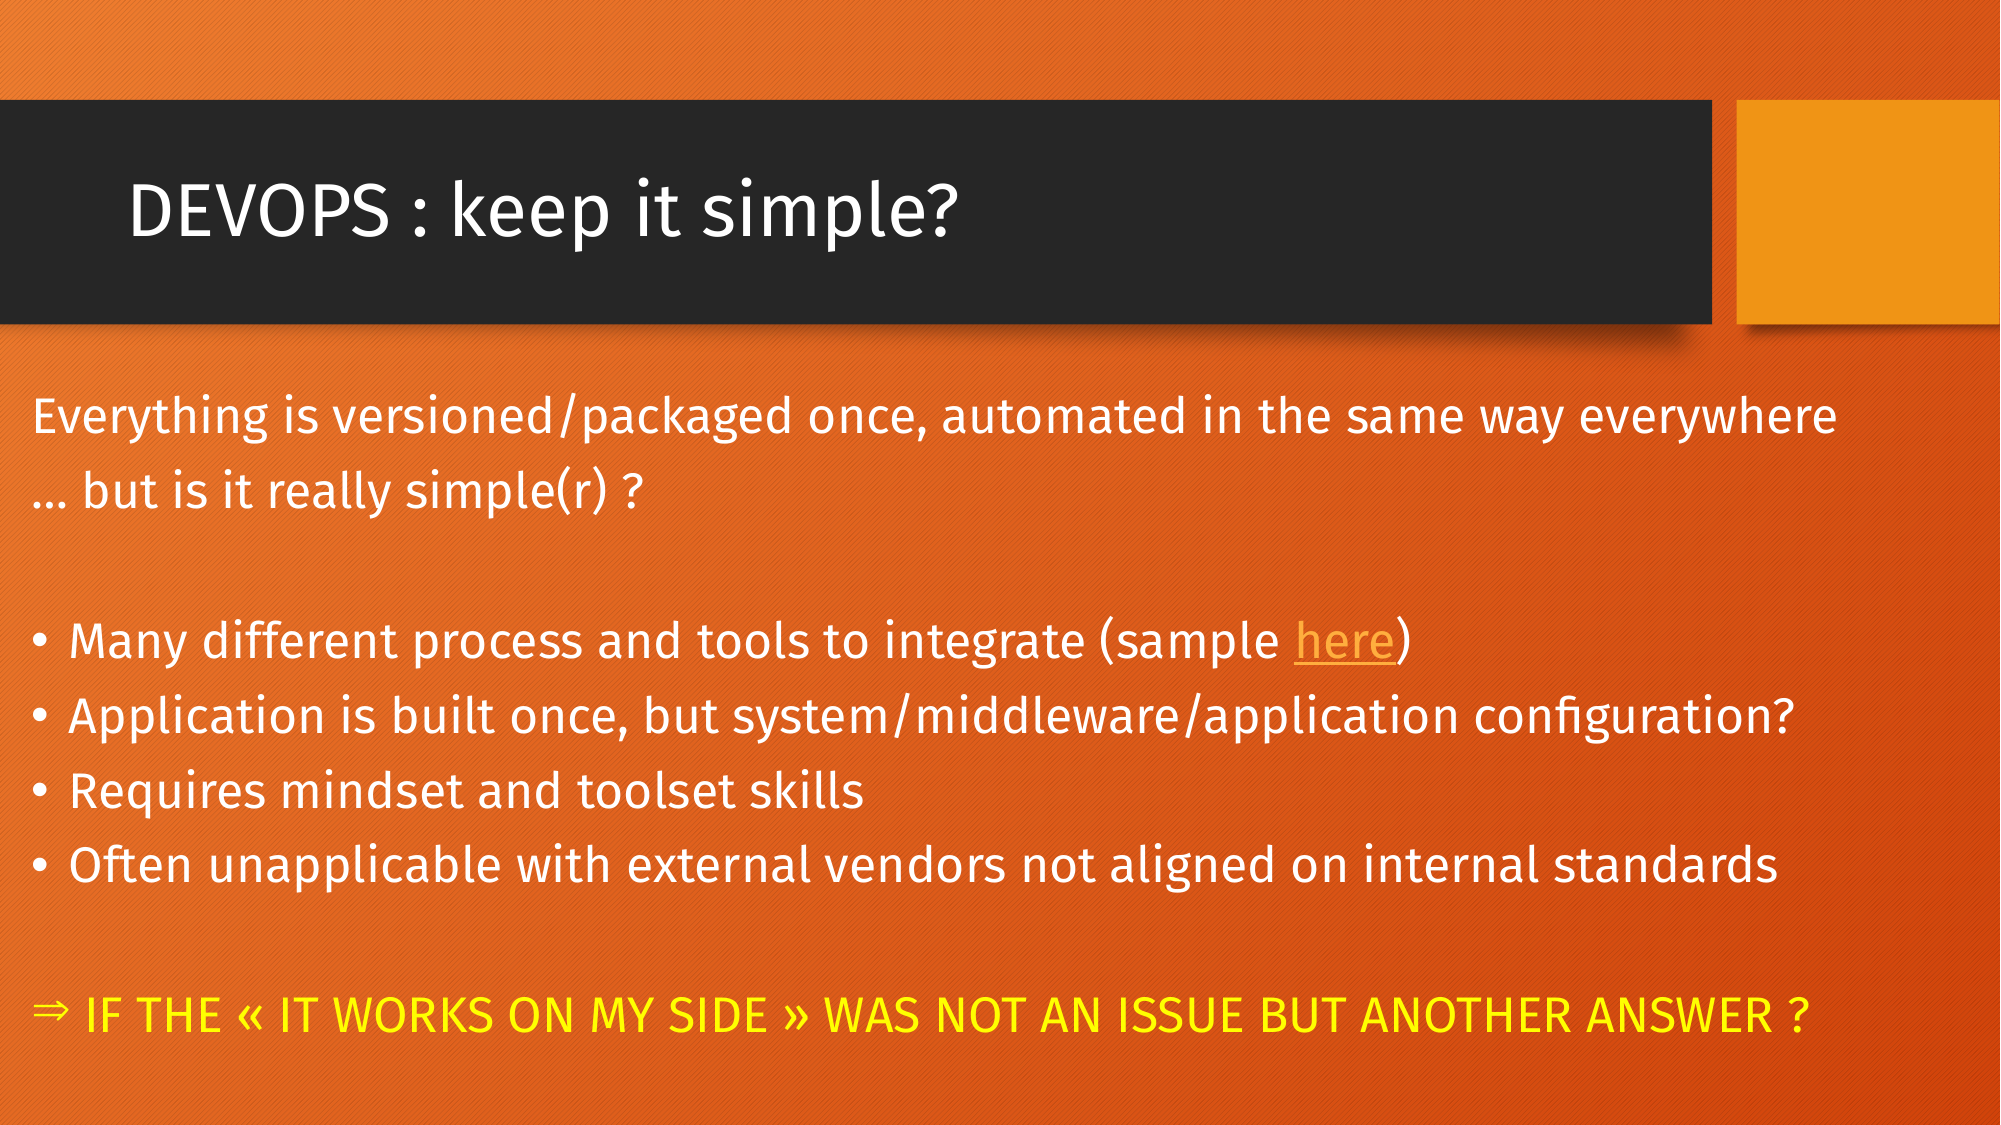

# DEVOPS : keep it simple?
Everything is versioned/packaged once, automated in the same way everywhere
… but is it really simple(r) ?

Many different process and tools to integrate (sample here)
Application is built once, but system/middleware/application configuration?
Requires mindset and toolset skills
Often unapplicable with external vendors not aligned on internal standards

 IF THE « IT WORKS ON MY SIDE » WAS NOT AN ISSUE BUT ANOTHER ANSWER ?